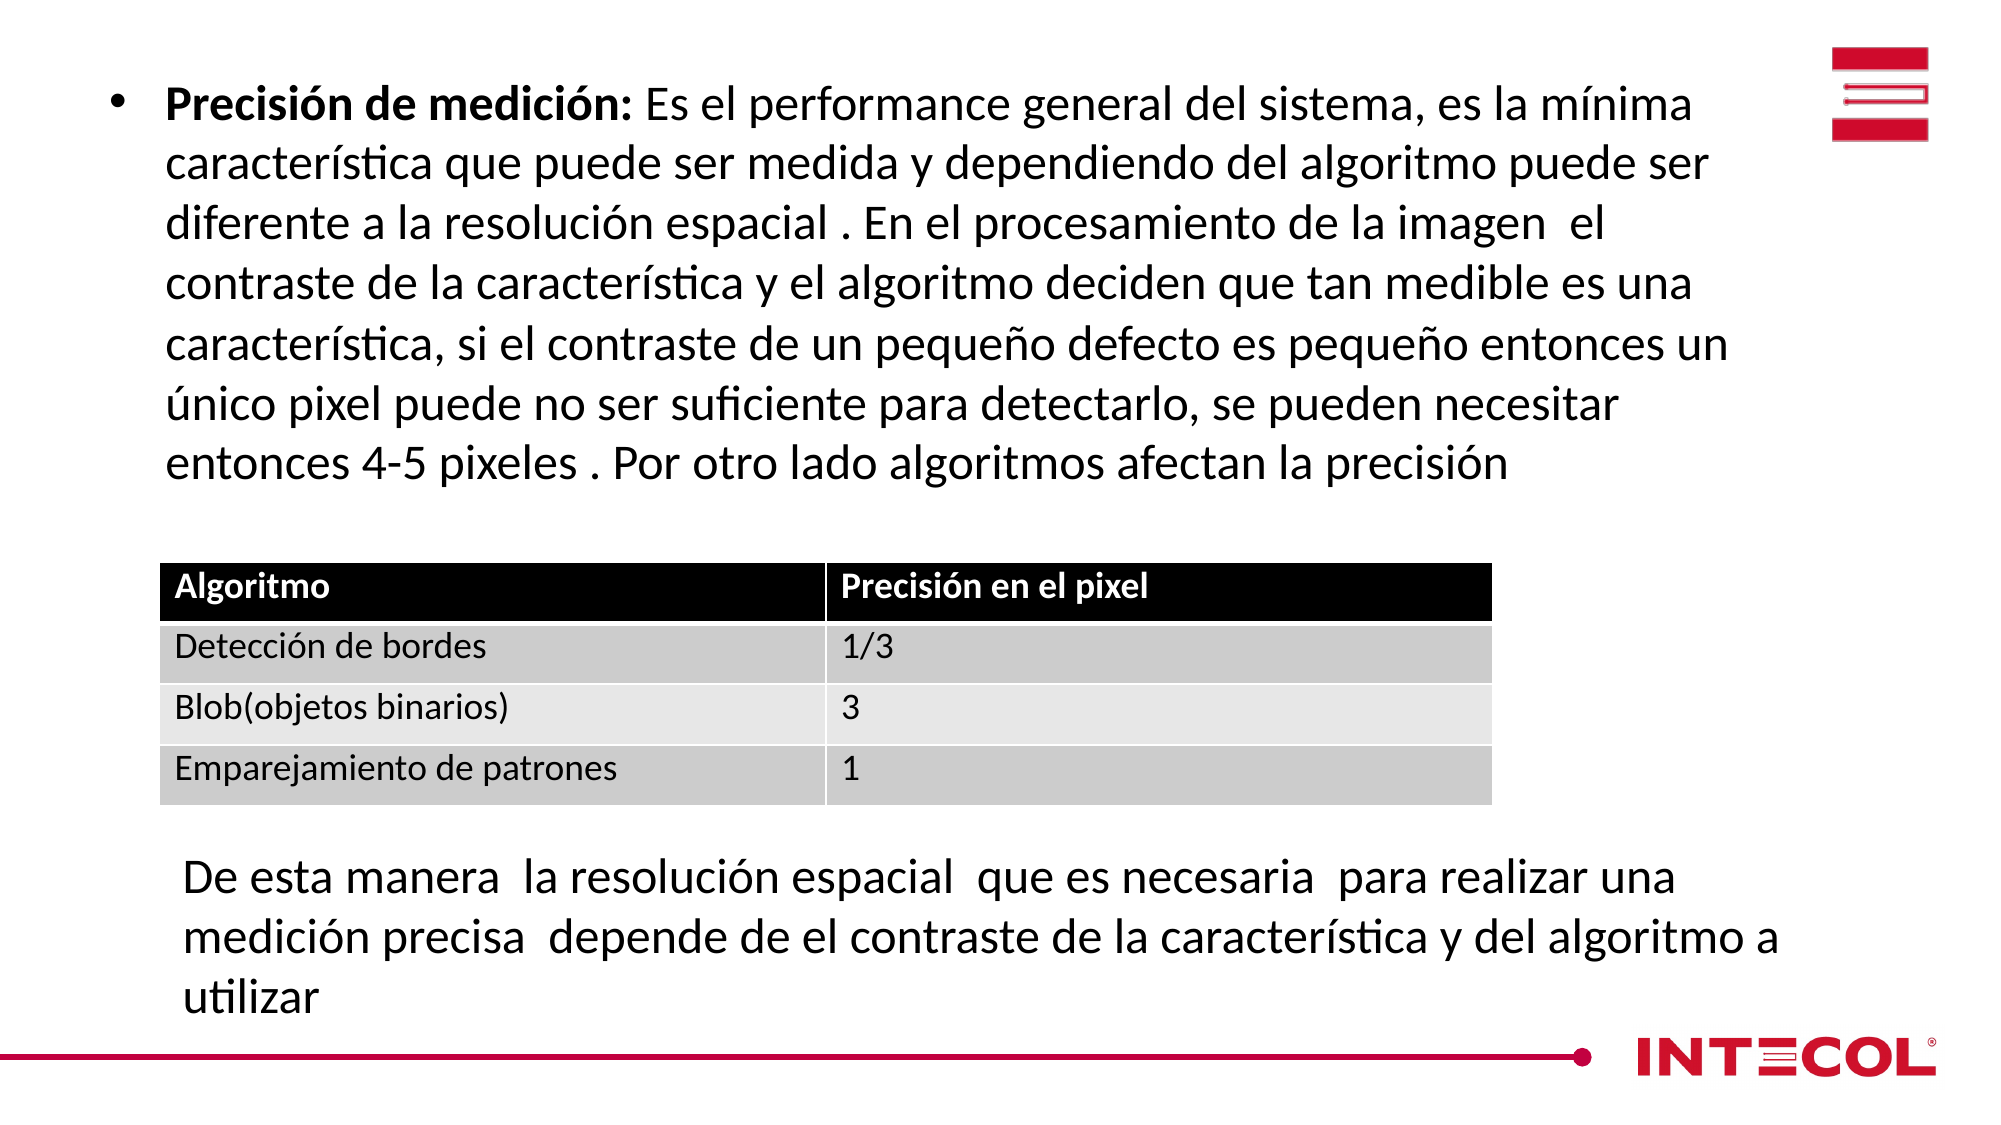

Precisión de medición: Es el performance general del sistema, es la mínima característica que puede ser medida y dependiendo del algoritmo puede ser diferente a la resolución espacial . En el procesamiento de la imagen  el contraste de la característica y el algoritmo deciden que tan medible es una característica, si el contraste de un pequeño defecto es pequeño entonces un único pixel puede no ser suficiente para detectarlo, se pueden necesitar entonces 4-5 pixeles . Por otro lado algoritmos afectan la precisión
| Algoritmo | Precisión en el pixel |
| --- | --- |
| Detección de bordes | 1/3 |
| Blob(objetos binarios) | 3 |
| Emparejamiento de patrones | 1 |
De esta manera  la resolución espacial  que es necesaria  para realizar una medición precisa  depende de el contraste de la característica y del algoritmo a utilizar